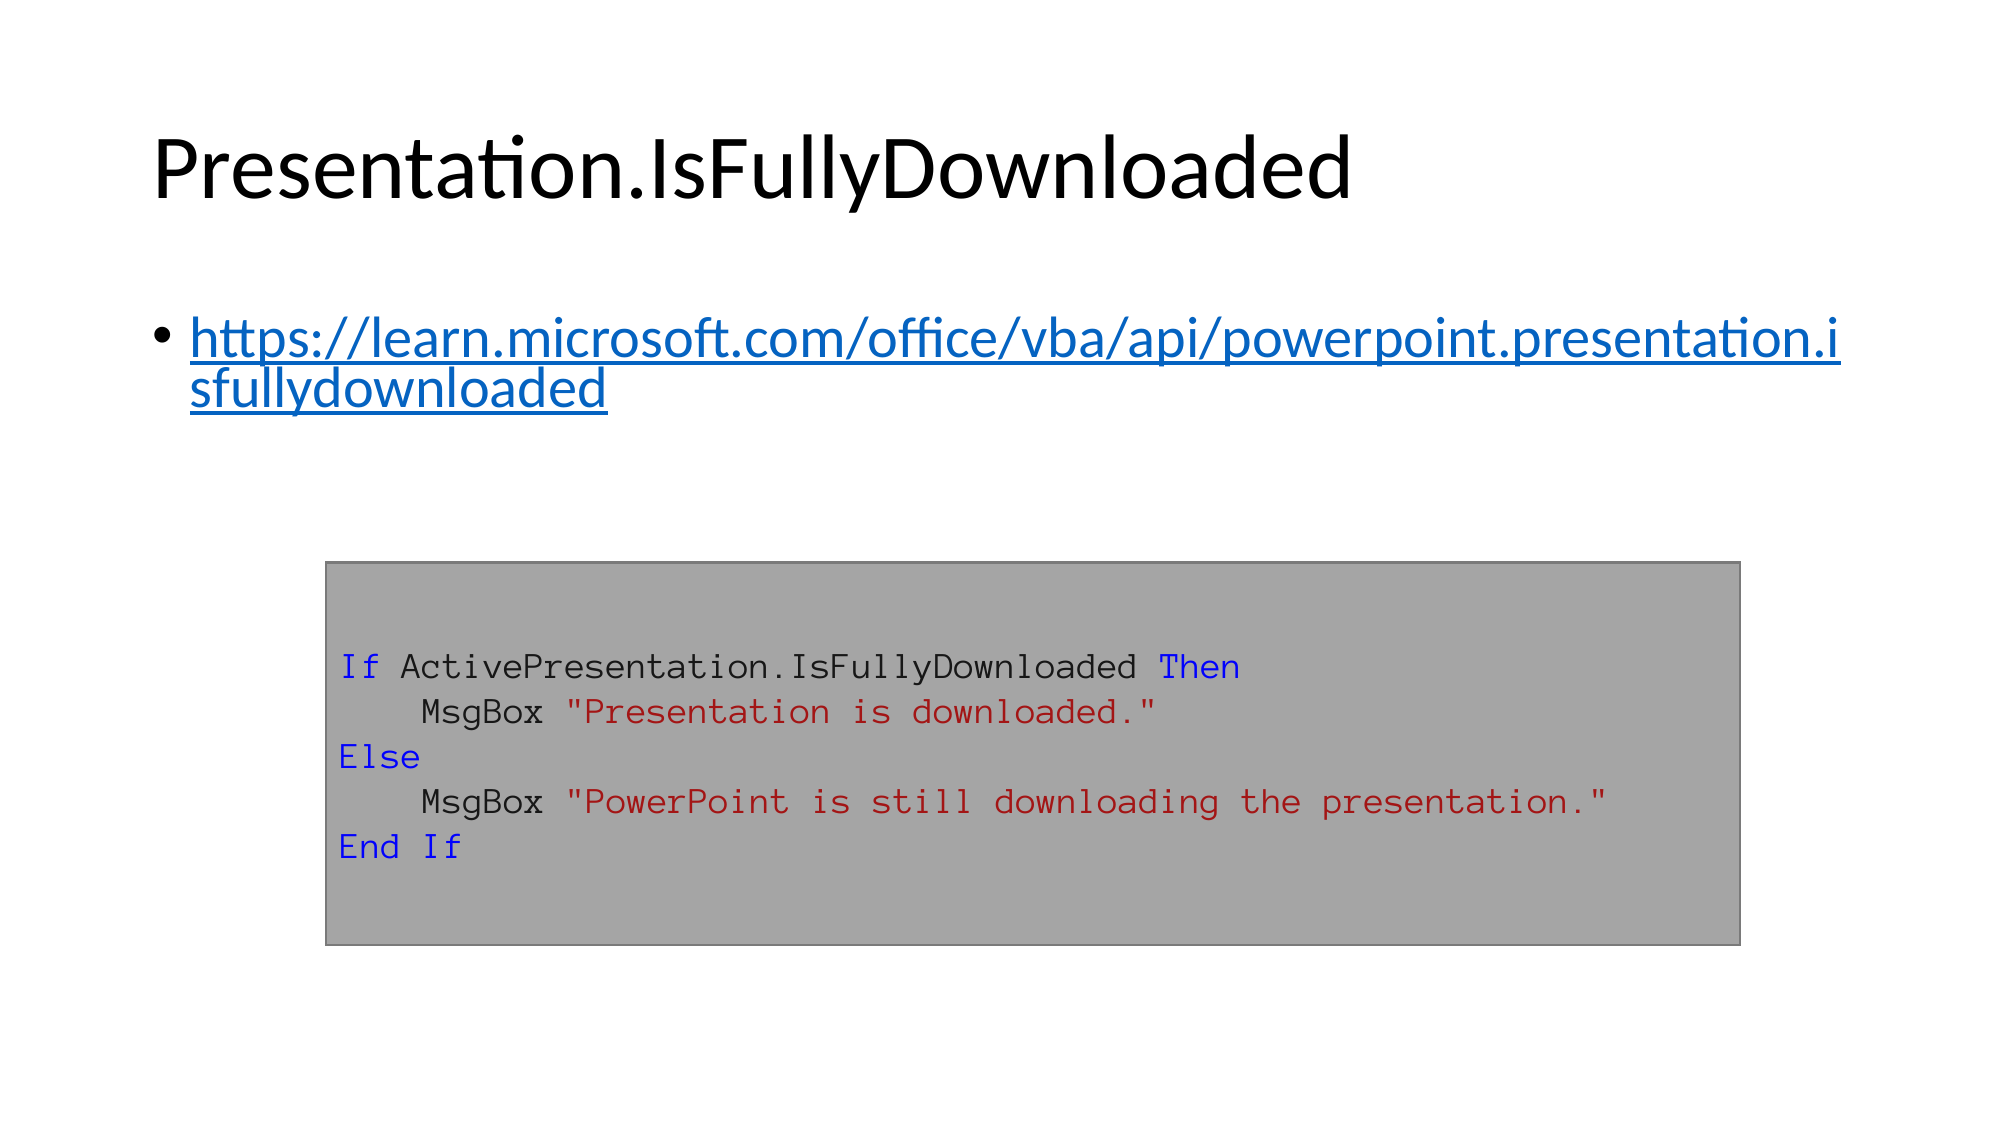

# Presentation.IsFullyDownloaded
https://learn.microsoft.com/office/vba/api/powerpoint.presentation.isfullydownloaded

If ActivePresentation.IsFullyDownloaded Then
    MsgBox "Presentation is downloaded."
Else
    MsgBox "PowerPoint is still downloading the presentation."
End If